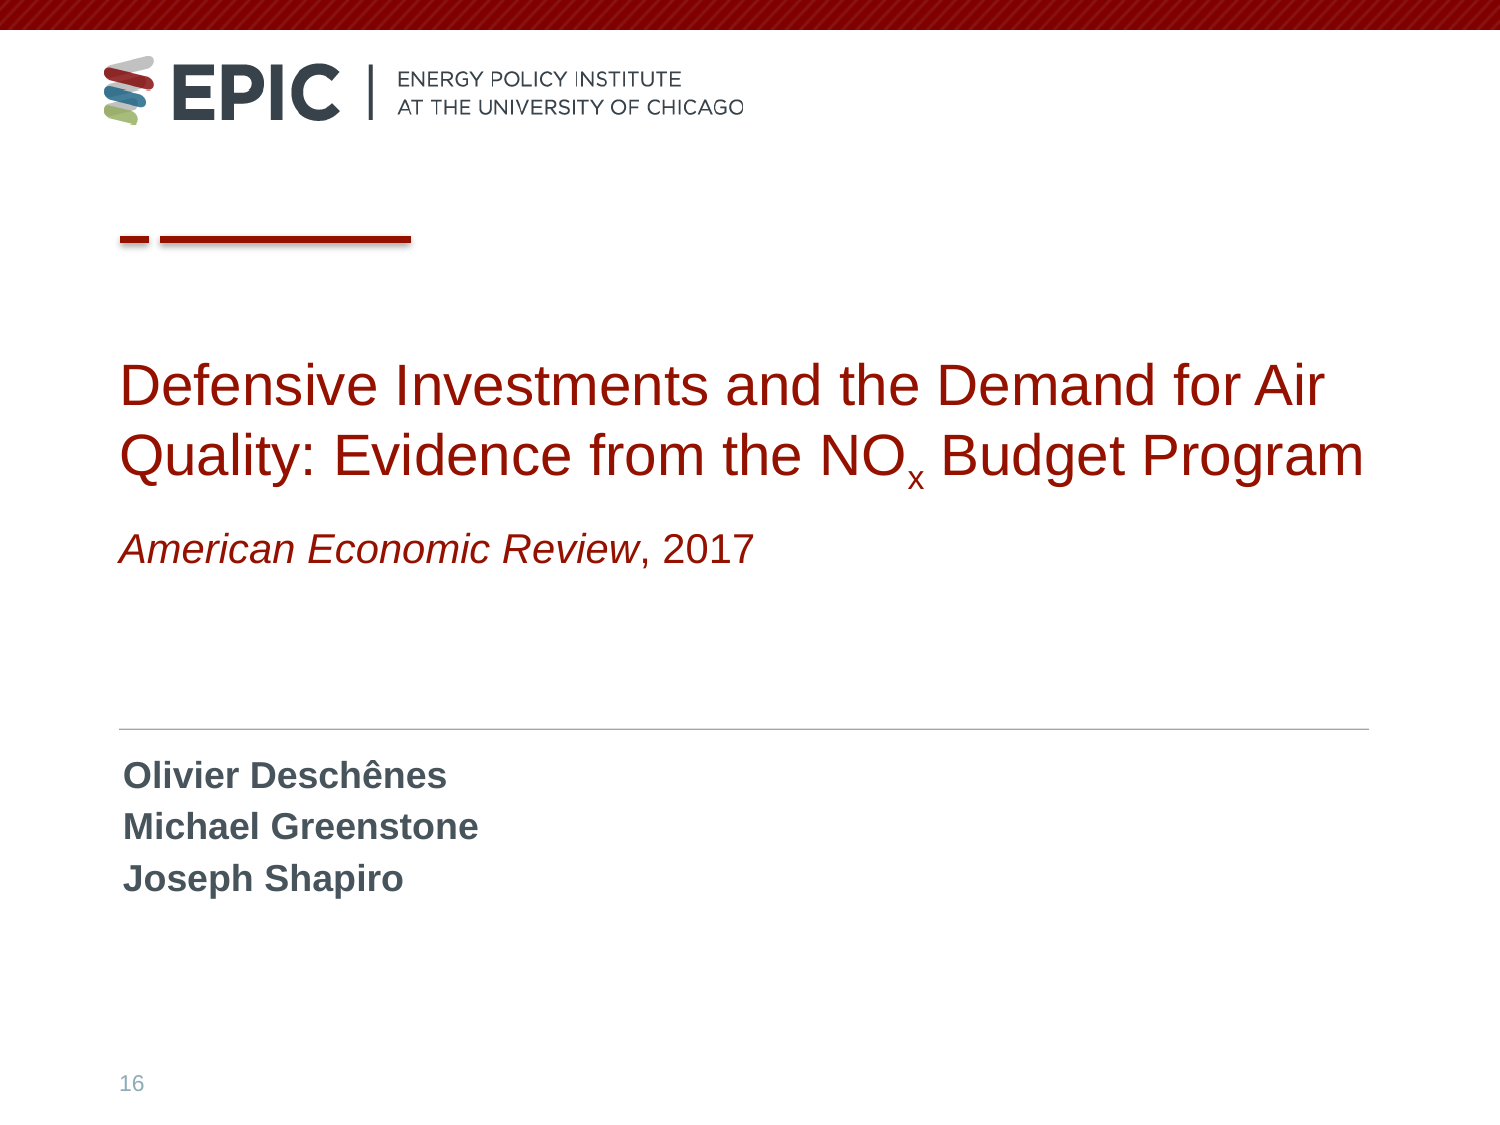

Defensive Investments and the Demand for Air Quality: Evidence from the NOx Budget Program
American Economic Review, 2017

Olivier Deschênes
Michael Greenstone
Joseph Shapiro
16